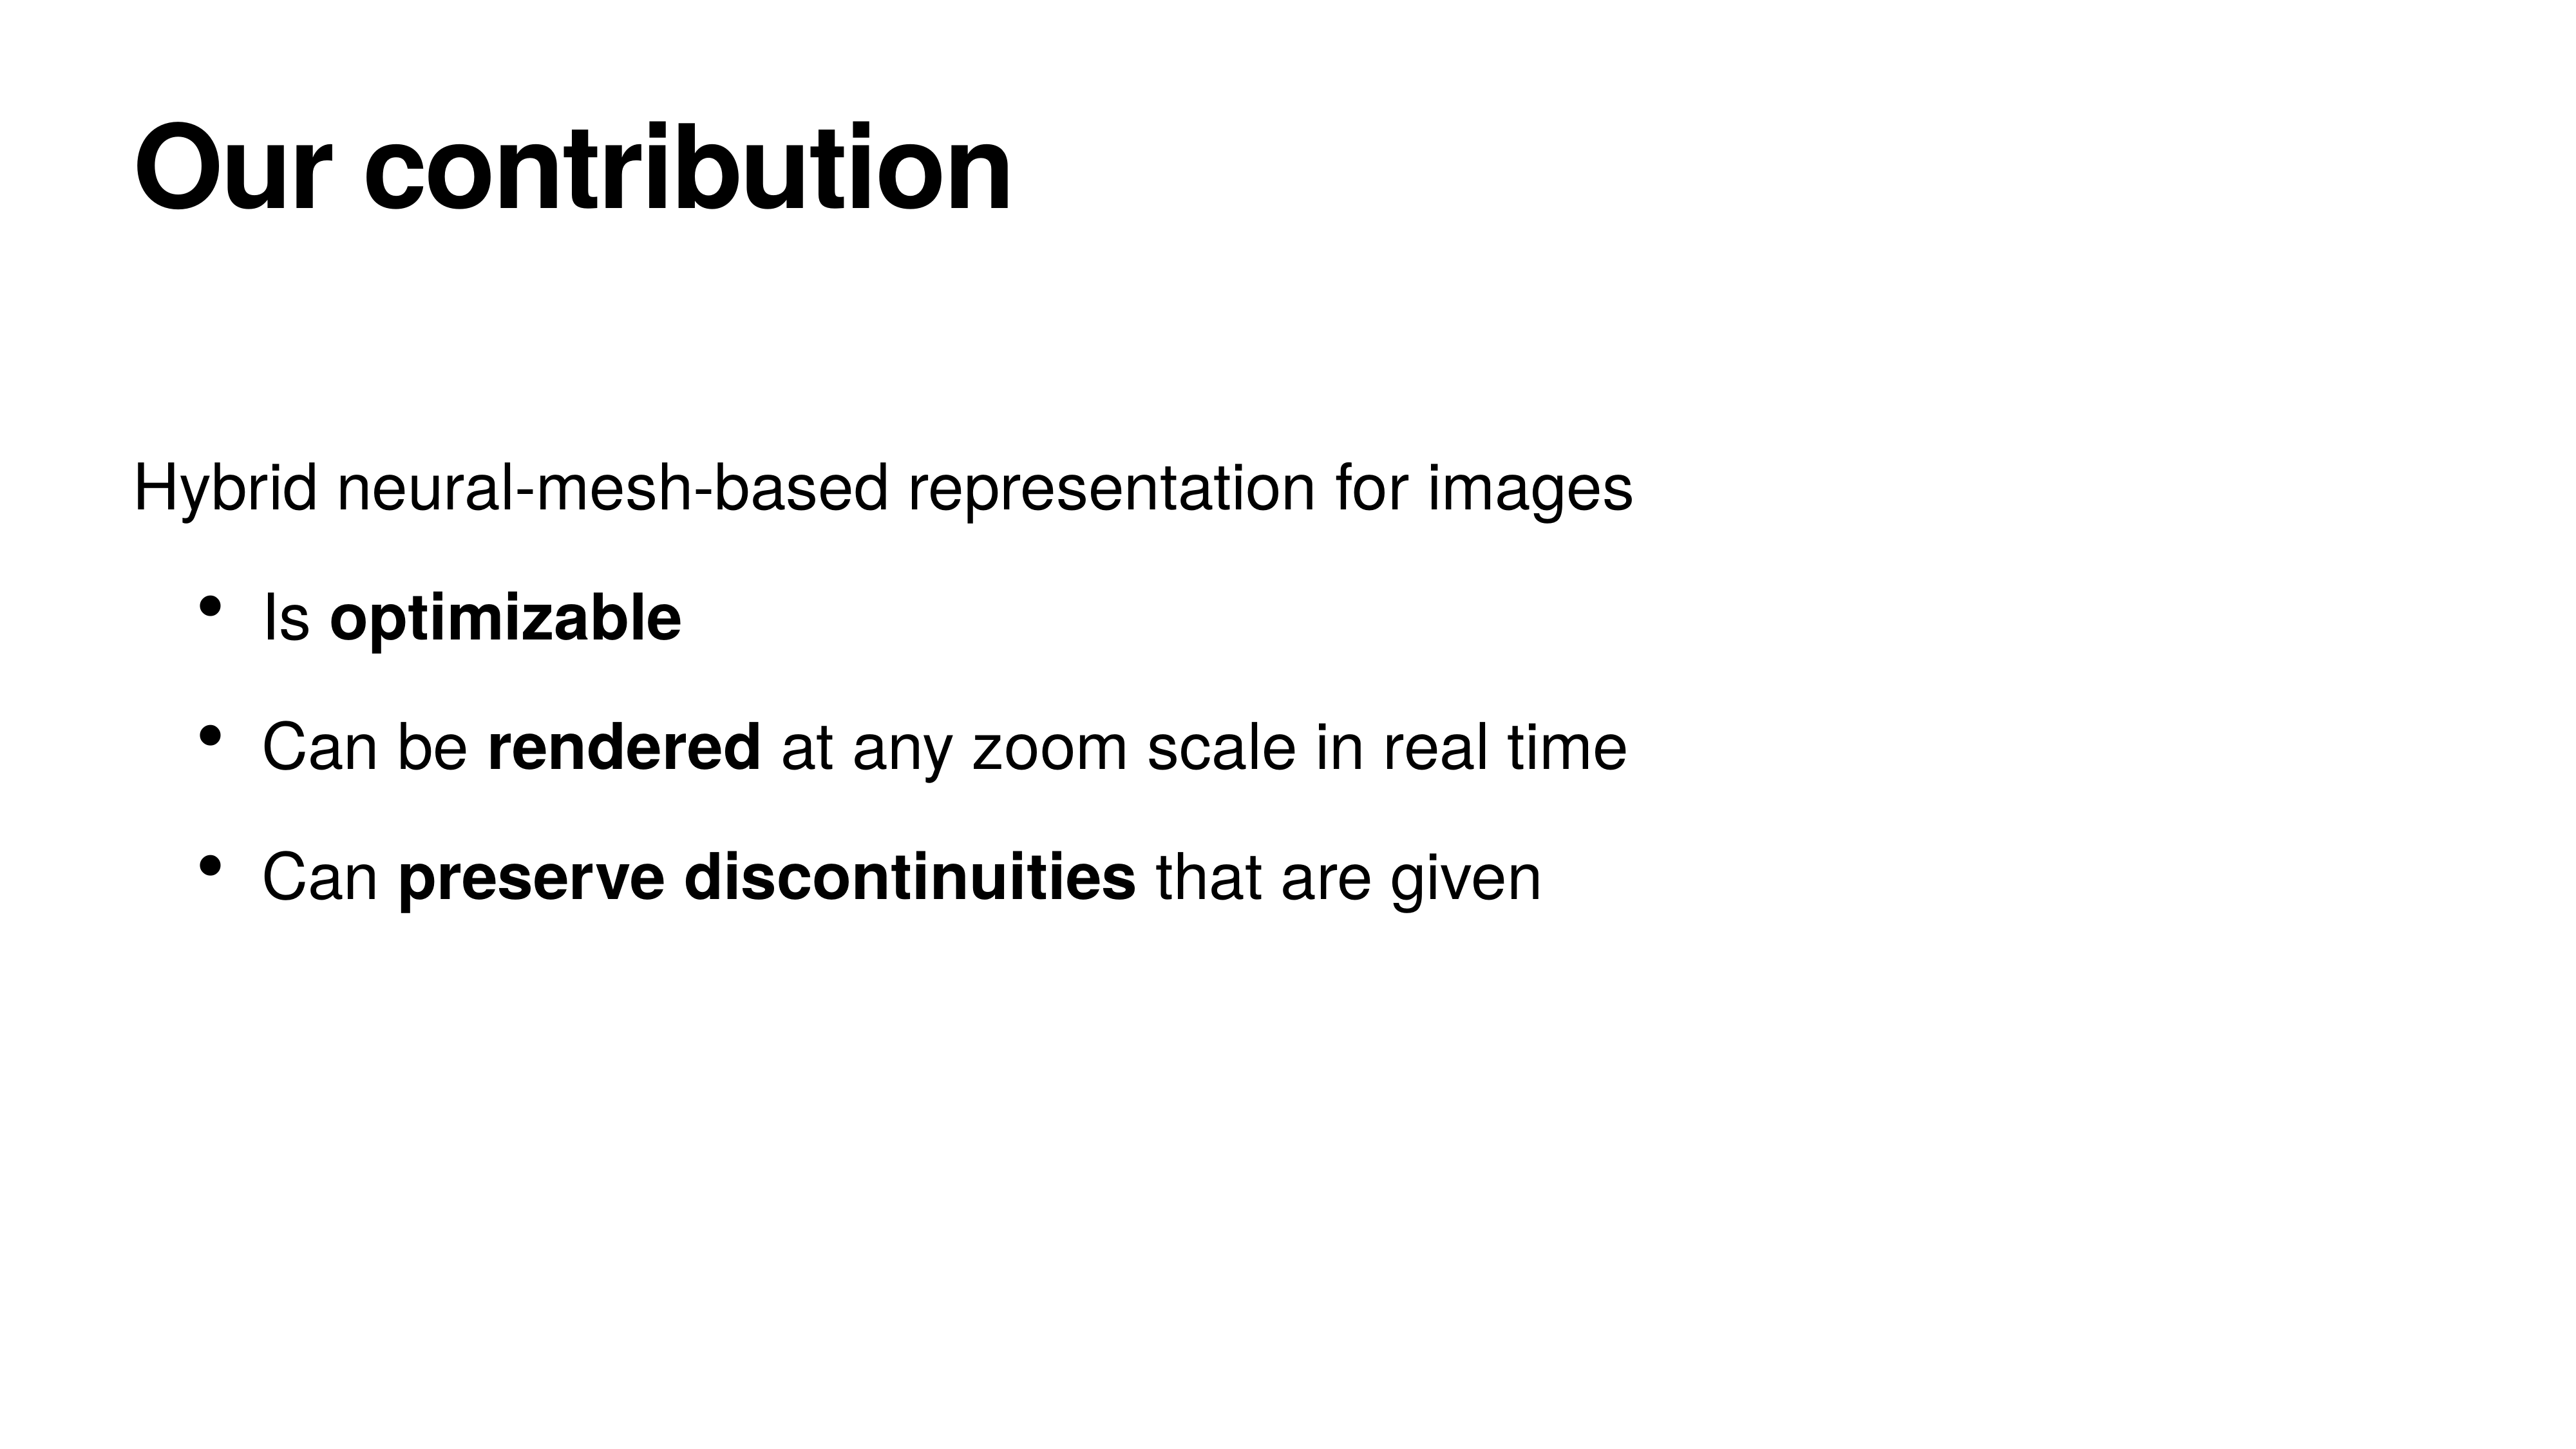

# Our contribution
Hybrid neural-mesh-based representation for images
Is optimizable
Can be rendered at any zoom scale in real time
Can preserve discontinuities that are given
7